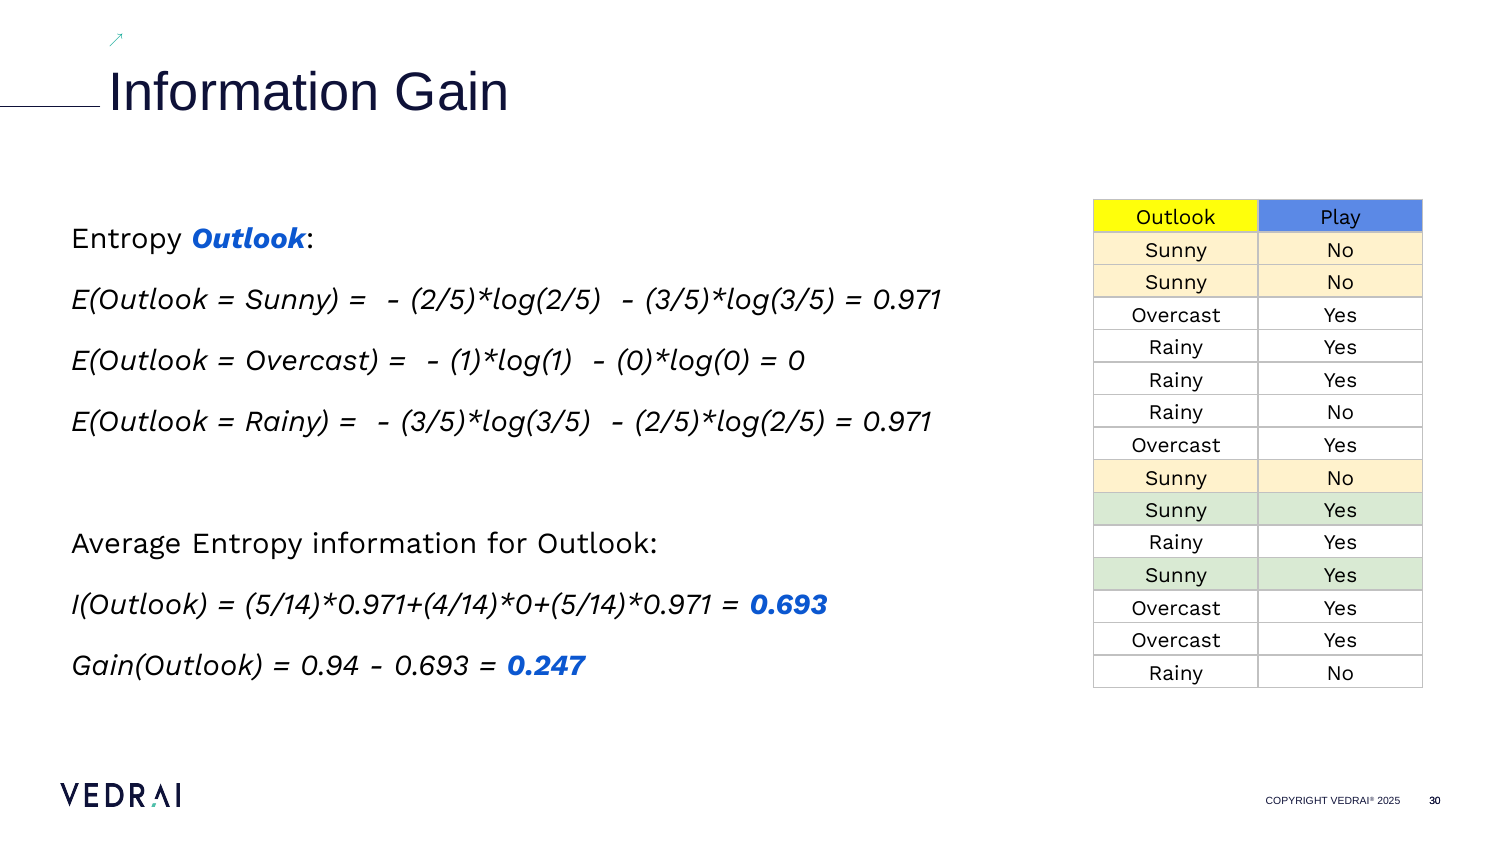

Information Gain
Entropy Outlook:
E(Outlook = Sunny) =  - (2/5)*log(2/5)  - (3/5)*log(3/5) = 0.971
E(Outlook = Overcast) =  - (1)*log(1)  - (0)*log(0) = 0
E(Outlook = Rainy) =  - (3/5)*log(3/5)  - (2/5)*log(2/5) = 0.971

Average Entropy information for Outlook:
I(Outlook) = (5/14)*0.971+(4/14)*0+(5/14)*0.971 = 0.693
Gain(Outlook) = 0.94 - 0.693 = 0.247

| Outlook | Play |
| --- | --- |
| Sunny | No |
| Sunny | No |
| Overcast | Yes |
| Rainy | Yes |
| Rainy | Yes |
| Rainy | No |
| Overcast | Yes |
| Sunny | No |
| Sunny | Yes |
| Rainy | Yes |
| Sunny | Yes |
| Overcast | Yes |
| Overcast | Yes |
| Rainy | No |